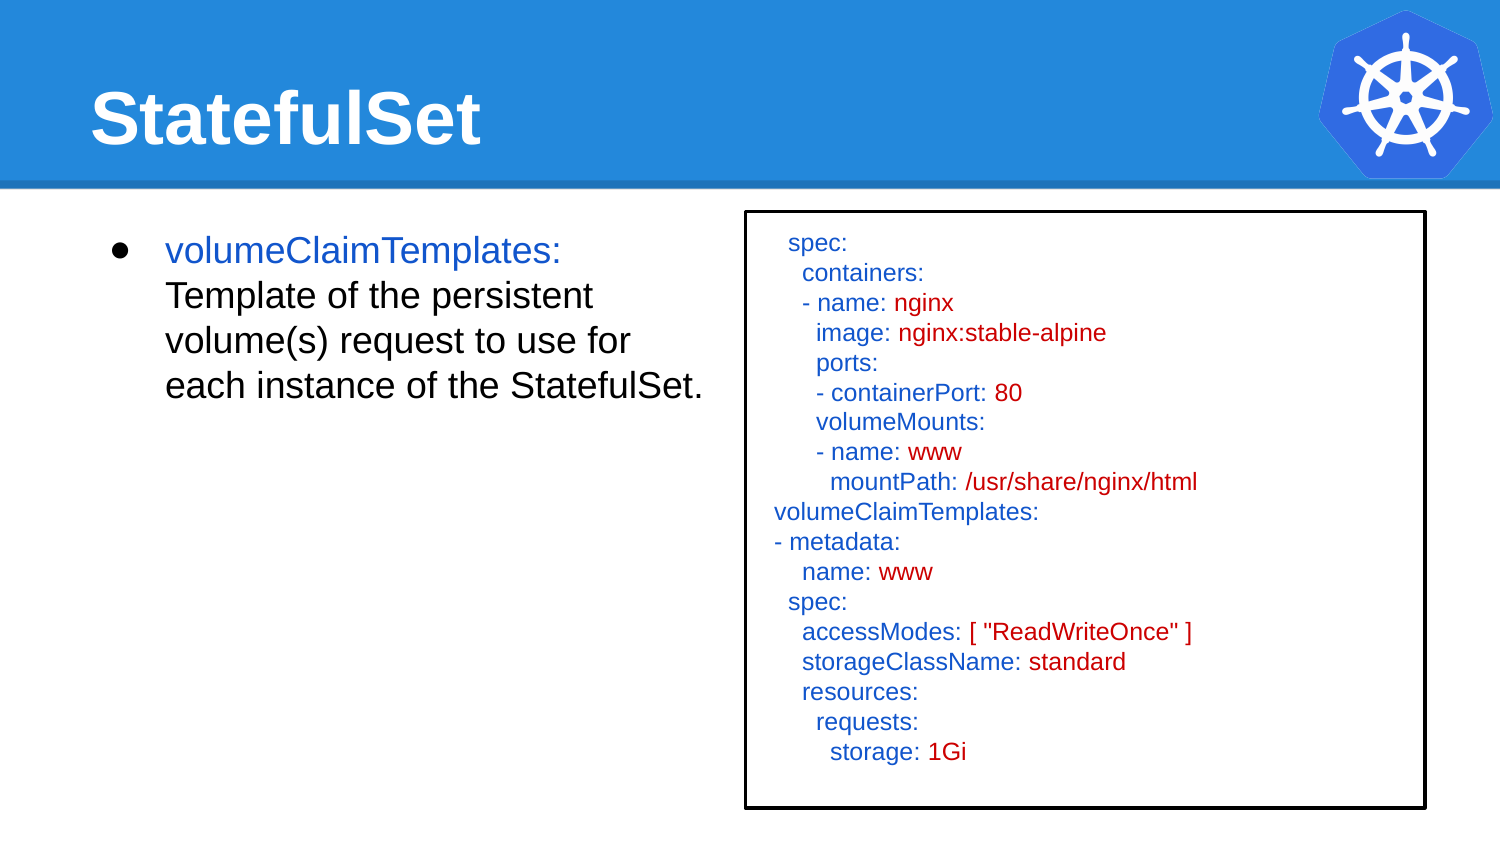

# StatefulSet
volumeClaimTemplates: Template of the persistent volume(s) request to use for each instance of the StatefulSet.

    spec:
      containers:
      - name: nginx
        image: nginx:stable-alpine
        ports:
        - containerPort: 80
        volumeMounts:
        - name: www
          mountPath: /usr/share/nginx/html
  volumeClaimTemplates:
  - metadata:
      name: www
    spec:
      accessModes: [ "ReadWriteOnce" ]
      storageClassName: standard
      resources:
        requests:
          storage: 1Gi